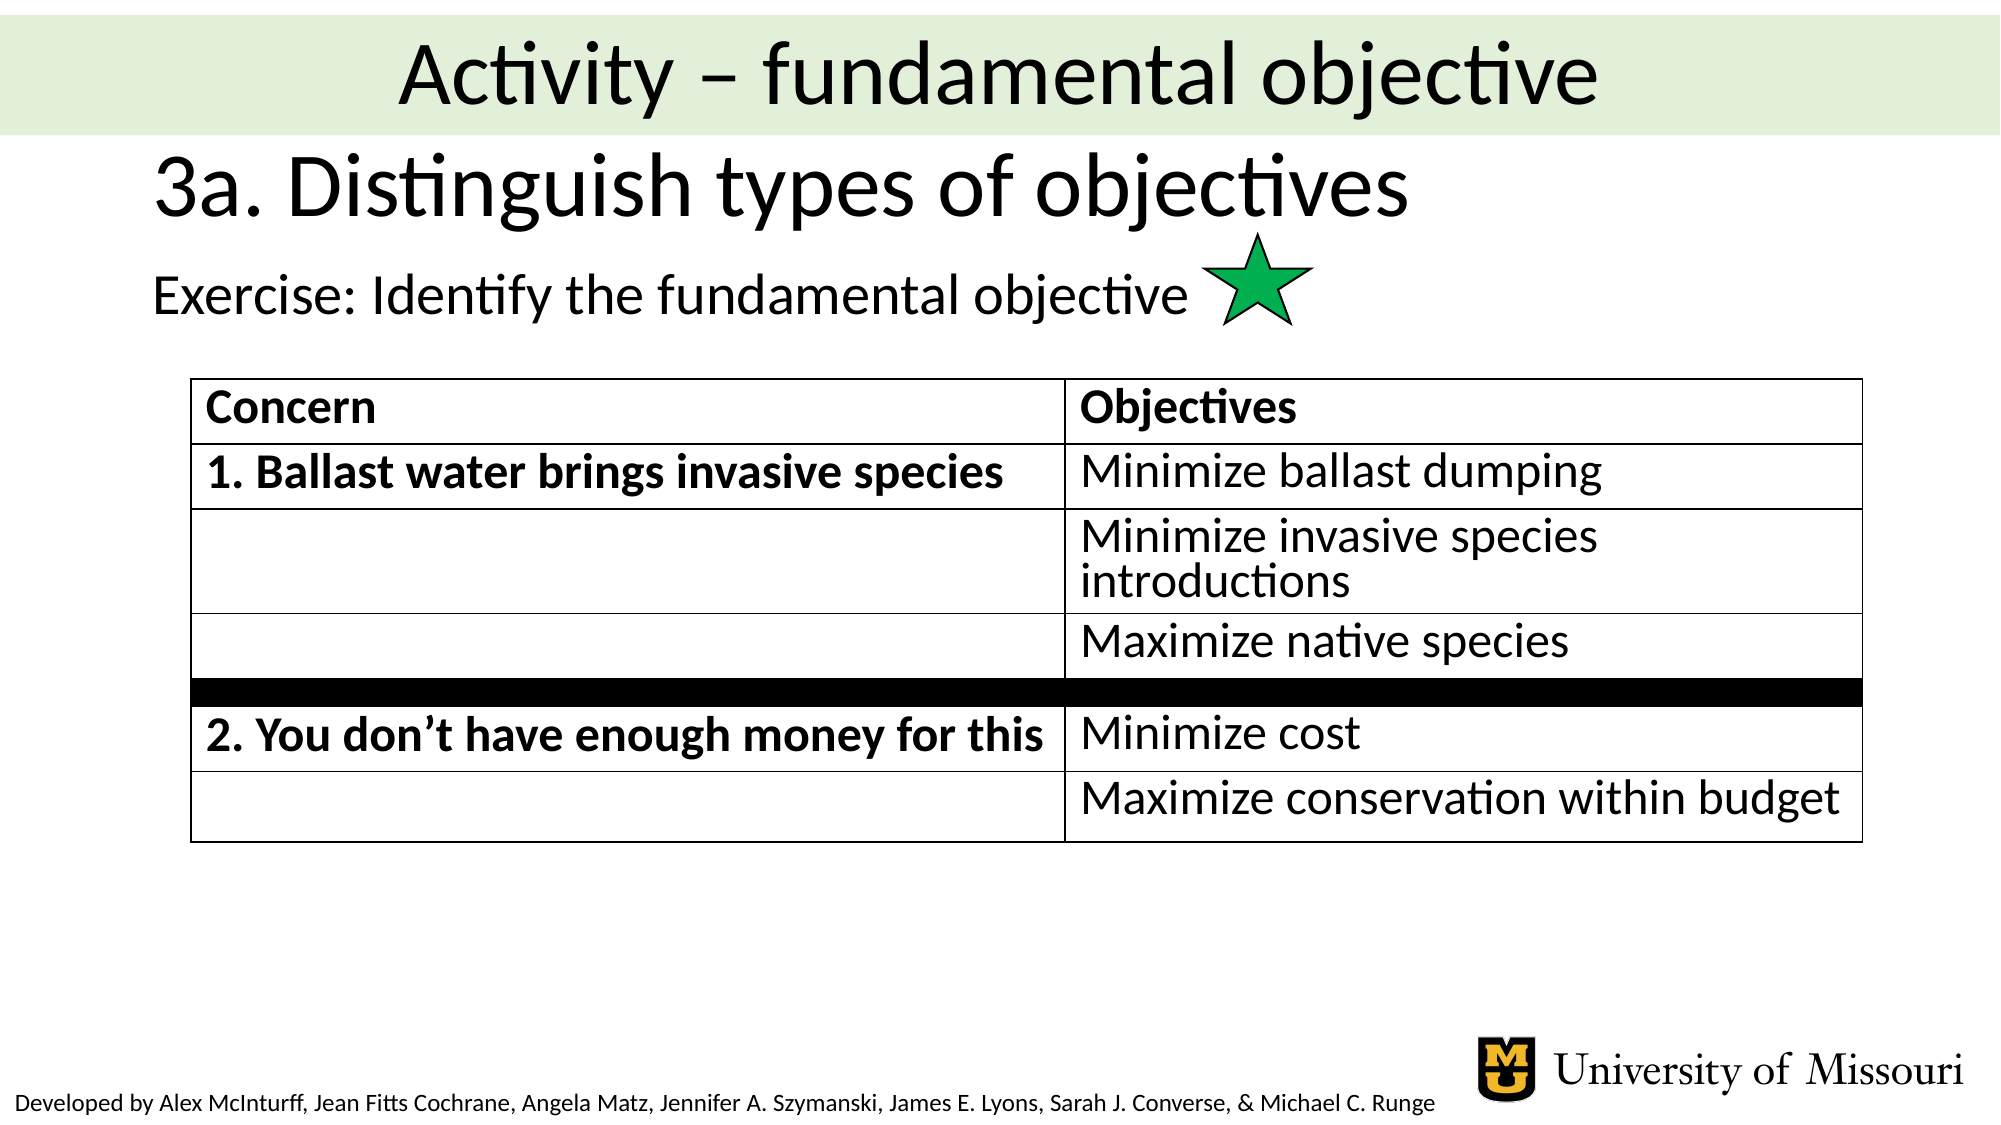

Activity – fundamental objective
# 3a. Distinguish types of objectives

Exercise: Identify the fundamental objective
| Concern | Objectives |
| --- | --- |
| 1. Ballast water brings invasive species | Minimize ballast dumping |
|  | Minimize invasive species introductions |
|  | Maximize native species |
|  |  |
| 2. You don’t have enough money for this | Minimize cost |
|  | Maximize conservation within budget |
Developed by Alex McInturff, Jean Fitts Cochrane, Angela Matz, Jennifer A. Szymanski, James E. Lyons, Sarah J. Converse, & Michael C. Runge